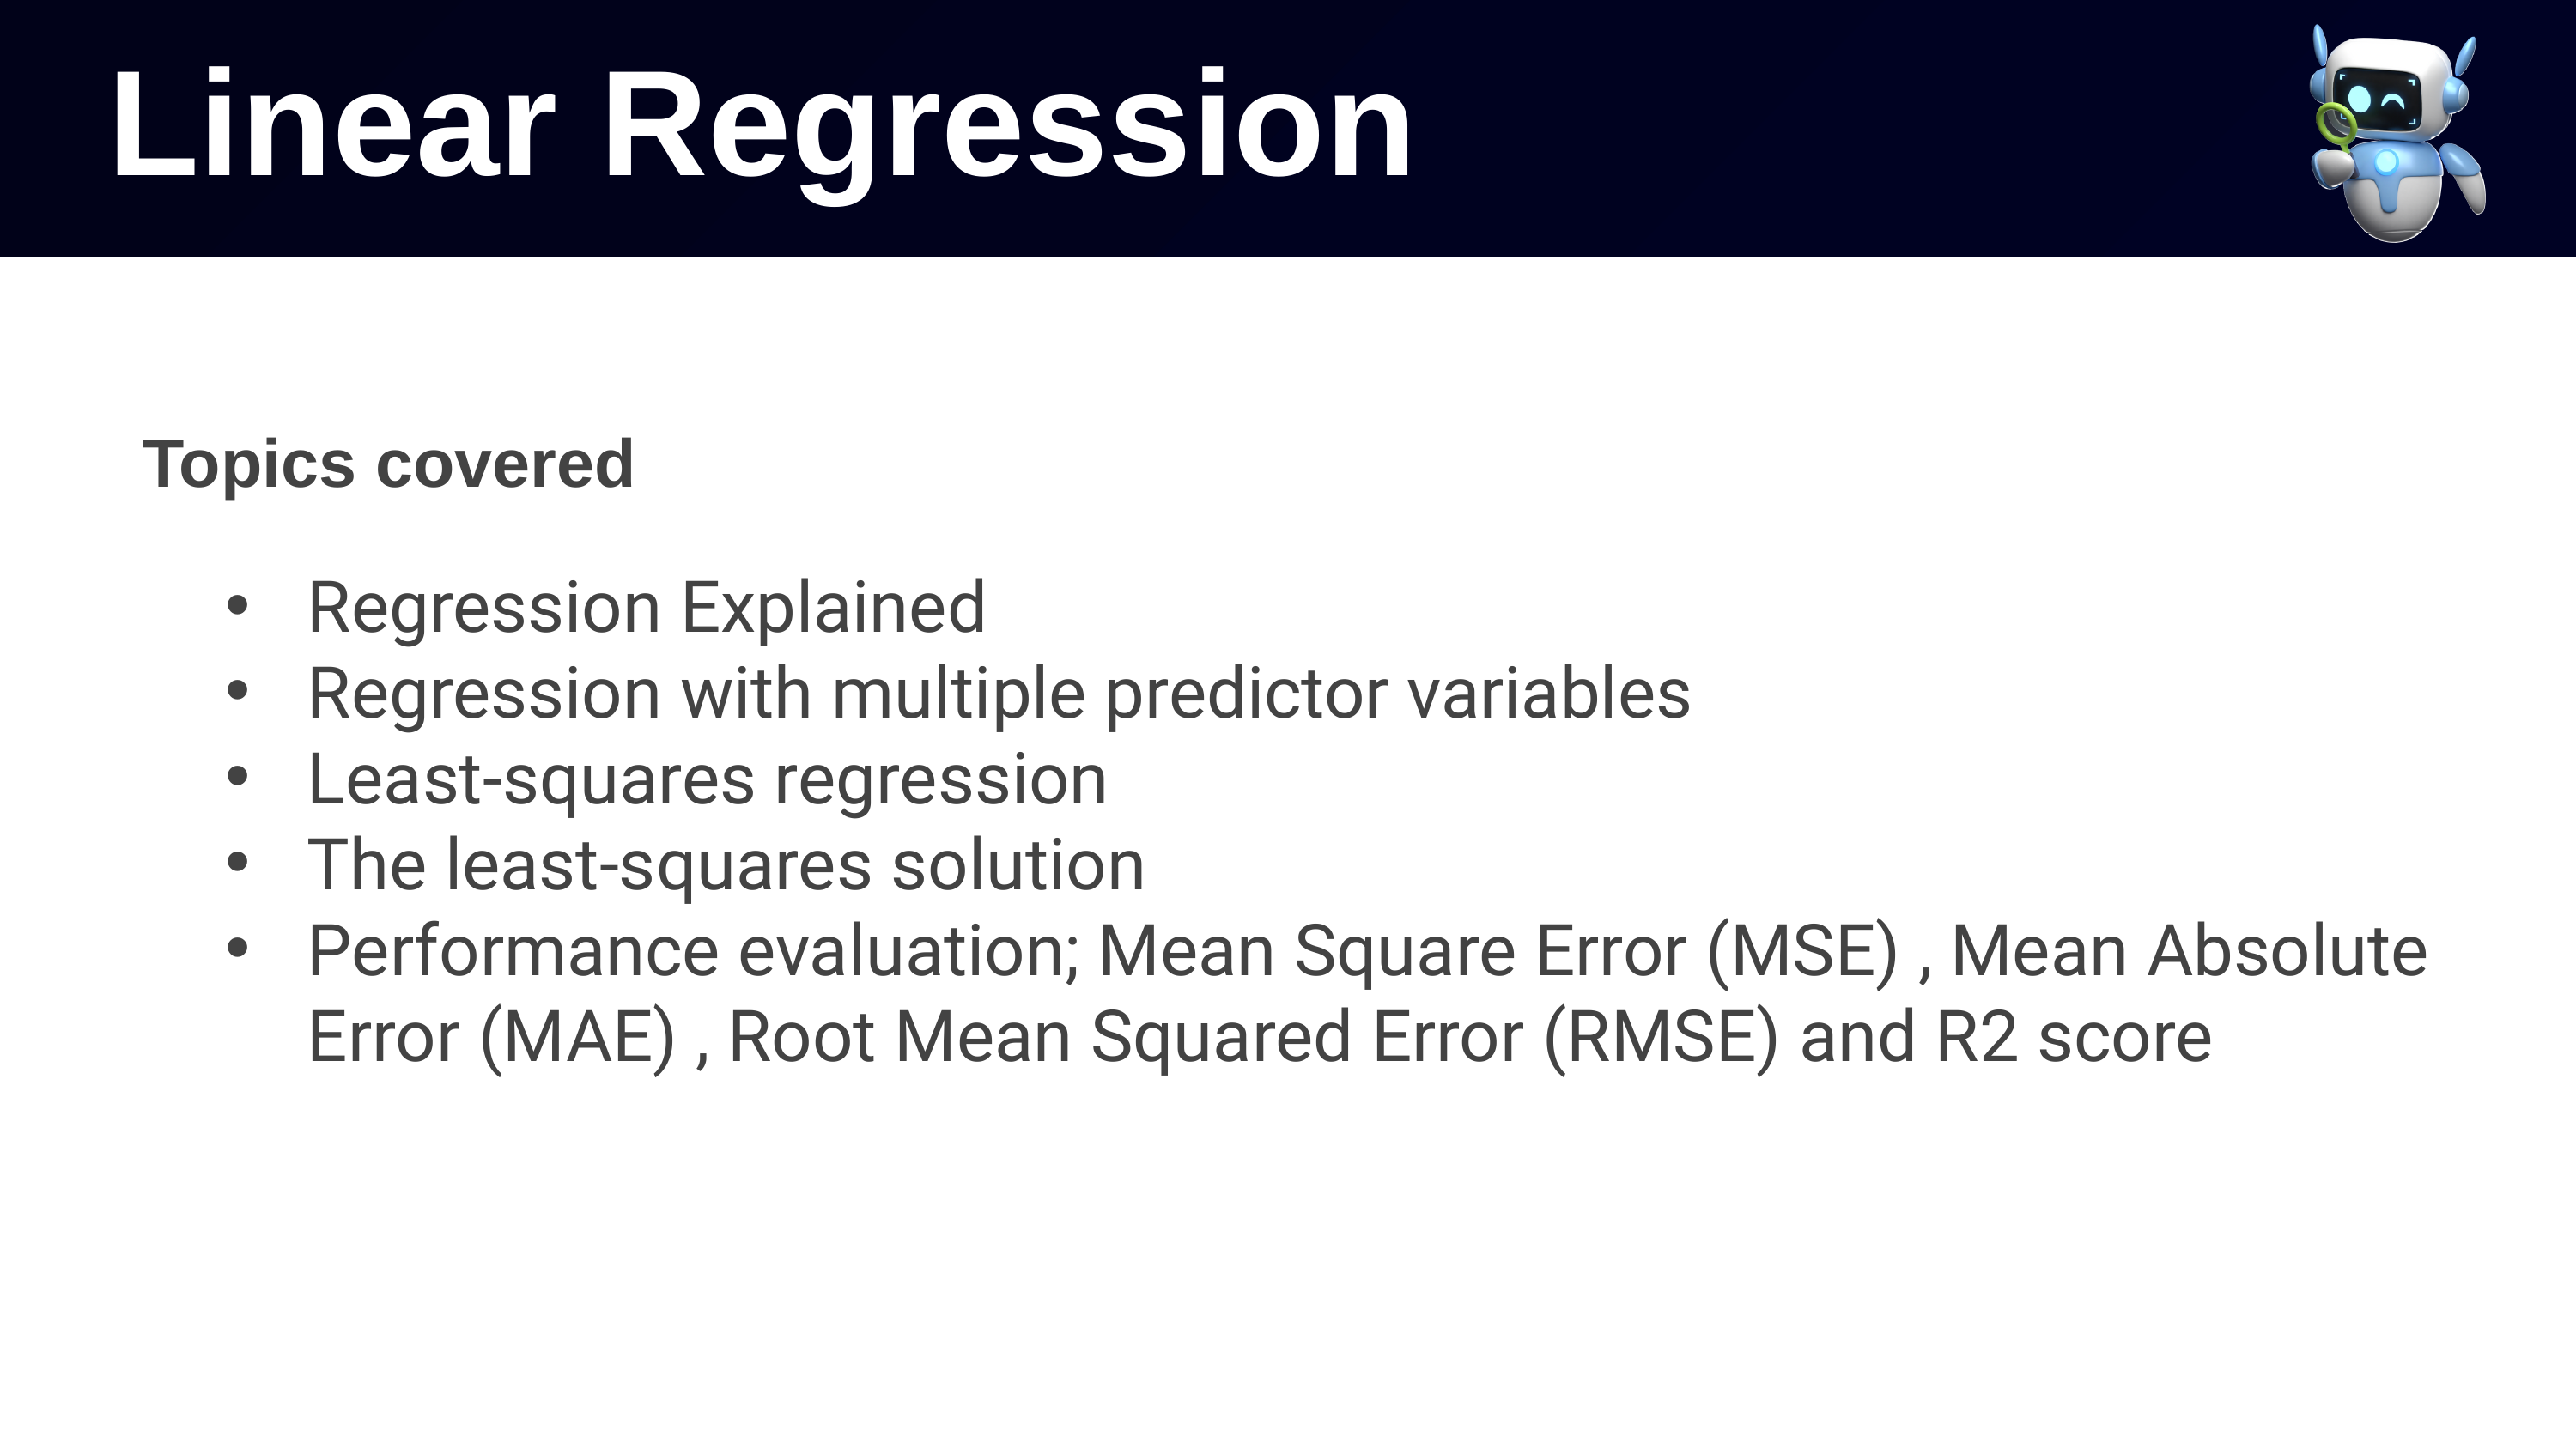

Linear Regression
Topics covered

Regression Explained
Regression with multiple predictor variables
Least-squares regression
The least-squares solution
Performance evaluation; Mean Square Error (MSE) , Mean Absolute Error (MAE) , Root Mean Squared Error (RMSE) and R2 score